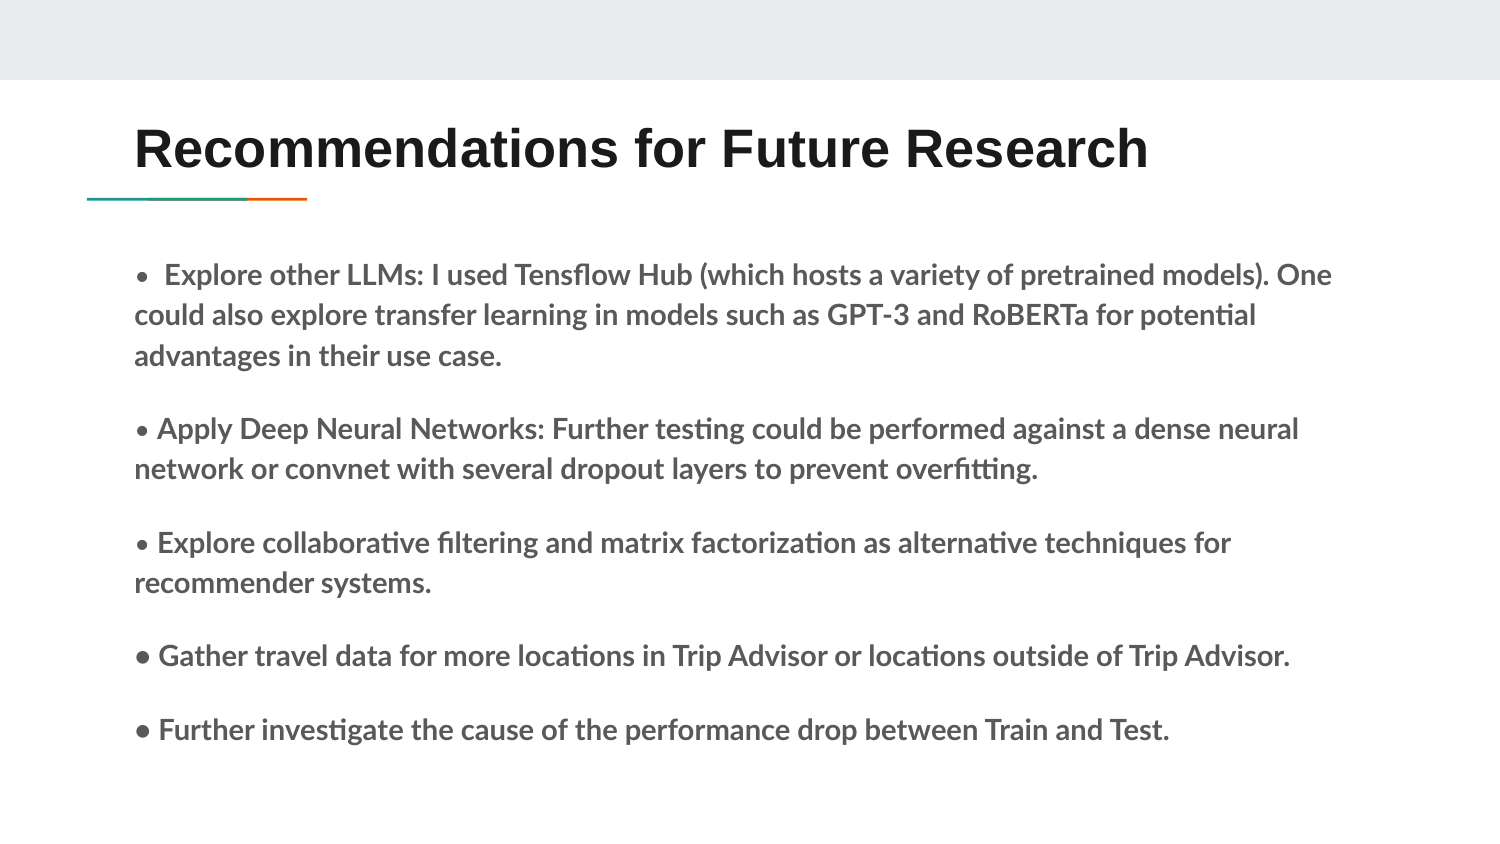

# Recommendations for Future Research
•  Explore other LLMs: I used Tensflow Hub (which hosts a variety of pretrained models). One could also explore transfer learning in models such as GPT-3 and RoBERTa for potential advantages in their use case.
• Apply Deep Neural Networks: Further testing could be performed against a dense neural network or convnet with several dropout layers to prevent overfitting.
• Explore collaborative filtering and matrix factorization as alternative techniques for recommender systems.
• Gather travel data for more locations in Trip Advisor or locations outside of Trip Advisor.
• Further investigate the cause of the performance drop between Train and Test.